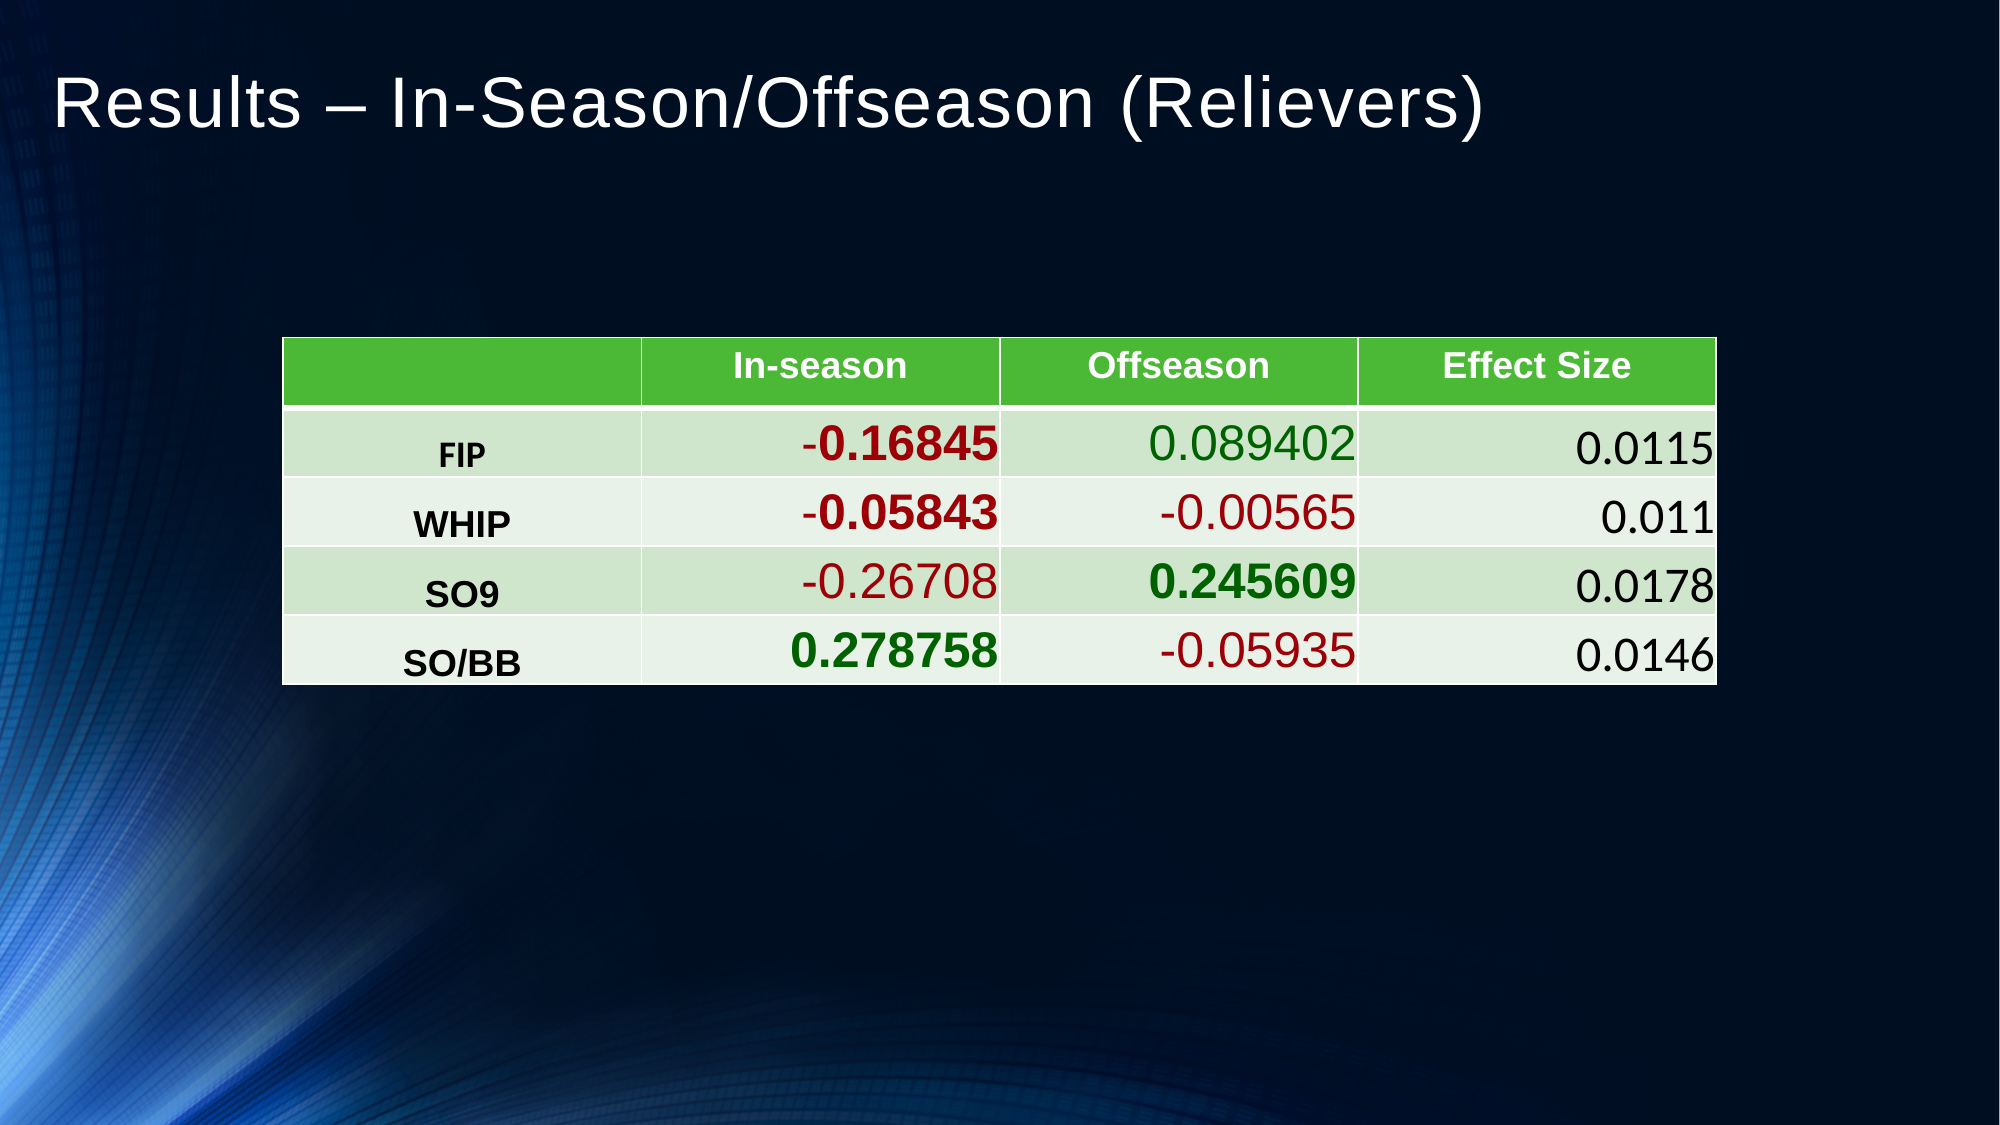

Results – In-Season/Offseason (Relievers)
|  | In-season | Offseason | Effect Size |
| --- | --- | --- | --- |
| FIP | -0.16845 | 0.089402 | 0.0115 |
| WHIP | -0.05843 | -0.00565 | 0.011 |
| SO9 | -0.26708 | 0.245609 | 0.0178 |
| SO/BB | 0.278758 | -0.05935 | 0.0146 |